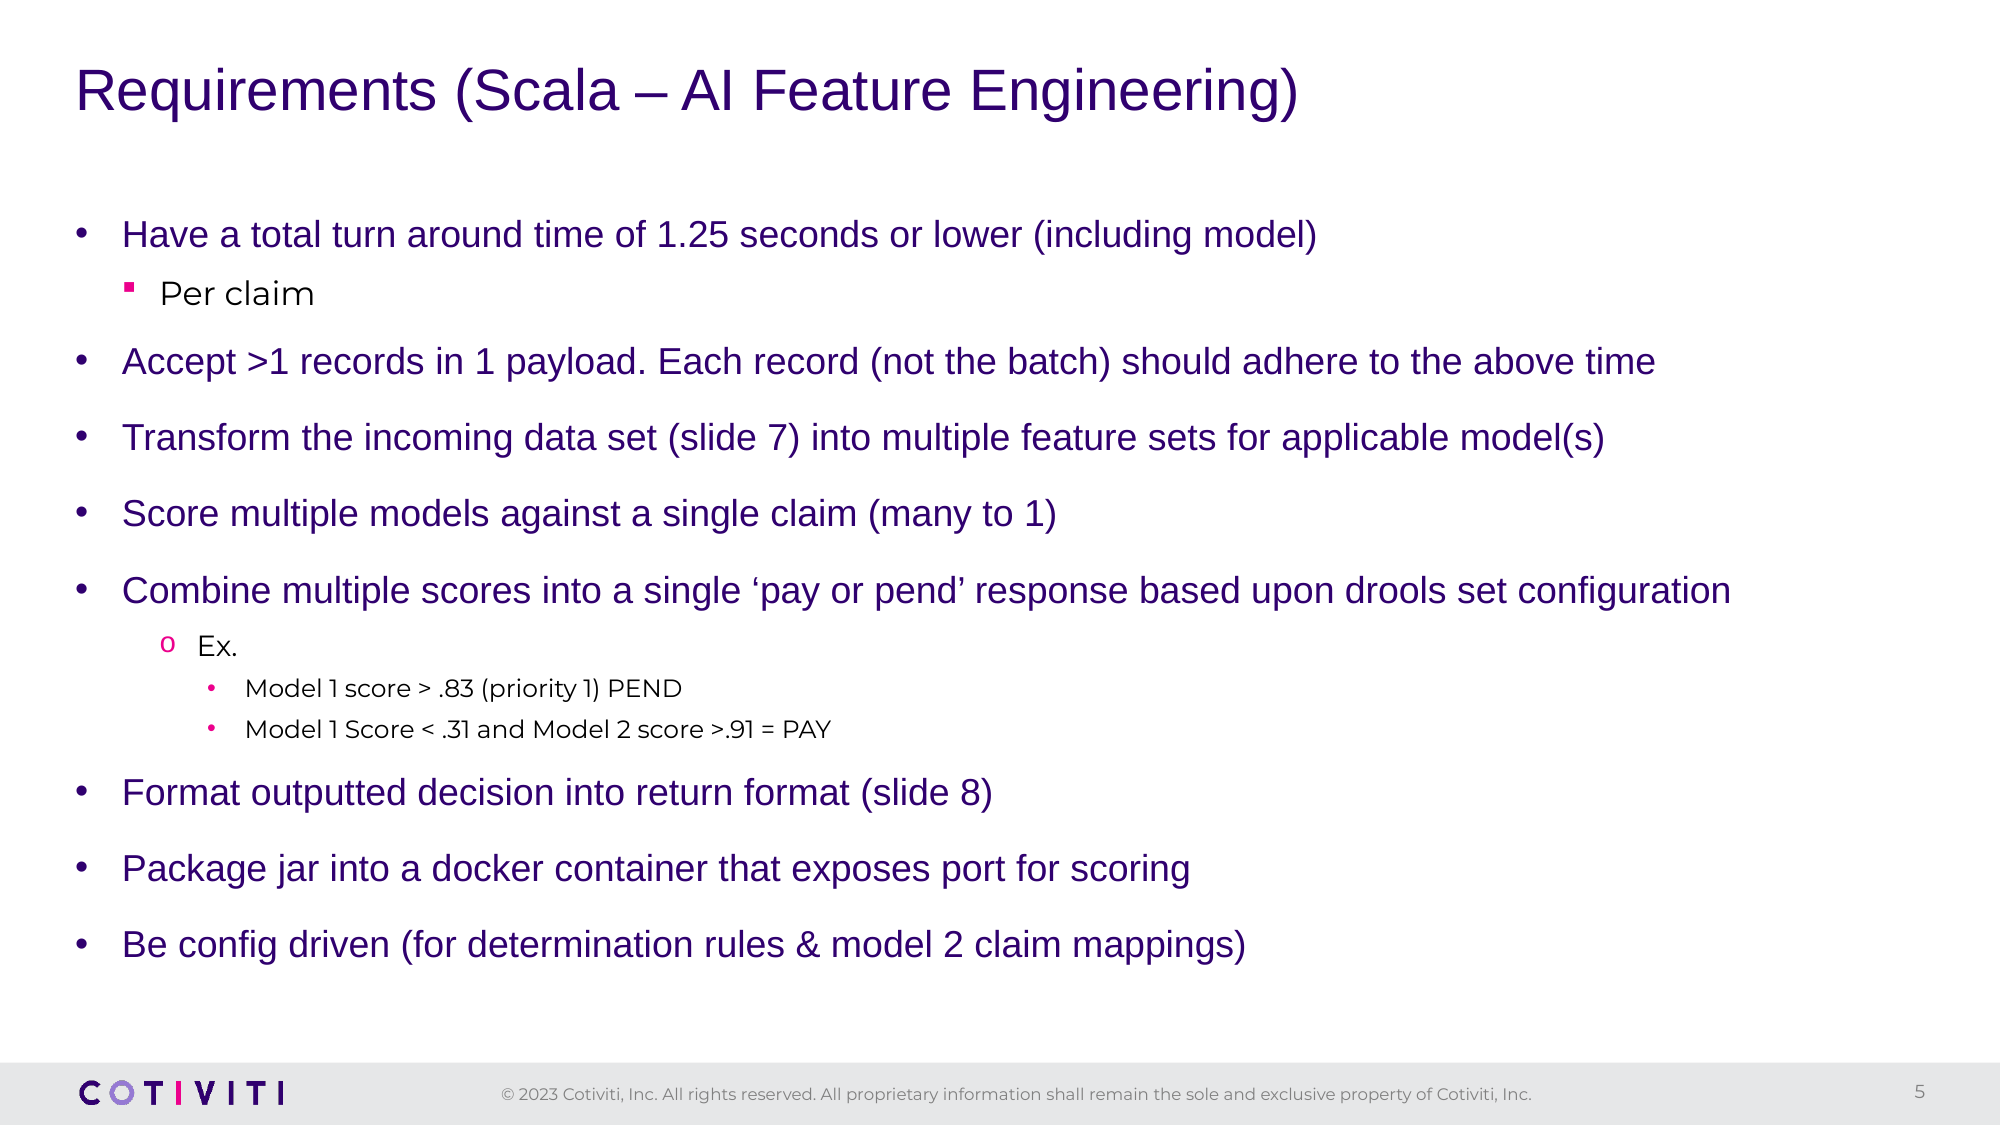

# Requirements (Scala – AI Feature Engineering)
Have a total turn around time of 1.25 seconds or lower (including model)
Per claim
Accept >1 records in 1 payload. Each record (not the batch) should adhere to the above time
Transform the incoming data set (slide 7) into multiple feature sets for applicable model(s)
Score multiple models against a single claim (many to 1)
Combine multiple scores into a single ‘pay or pend’ response based upon drools set configuration
Ex.
Model 1 score > .83 (priority 1) PEND
Model 1 Score < .31 and Model 2 score >.91 = PAY
Format outputted decision into return format (slide 8)
Package jar into a docker container that exposes port for scoring
Be config driven (for determination rules & model 2 claim mappings)

5